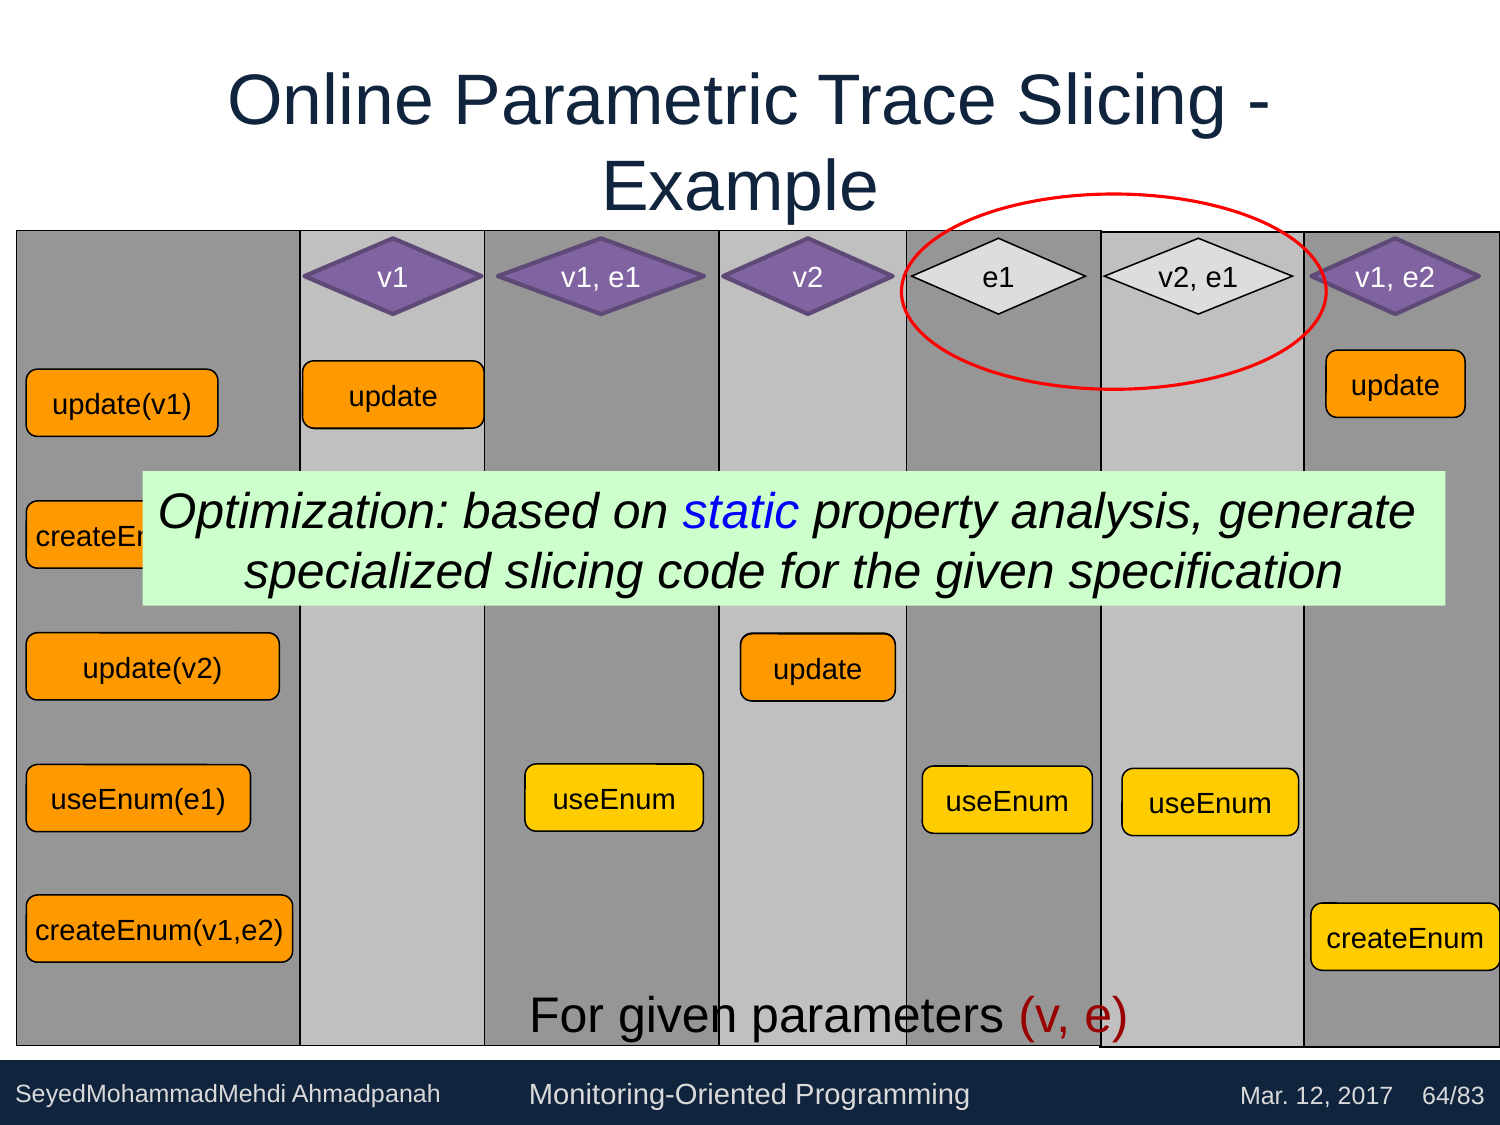

# Online Parametric Trace Slicing - Example

v1
v1, e1
v2
e1
v2, e1
v1, e2
update
update
update
update(v1)
Optimization: based on static property analysis, generate
specialized slicing code for the given specification
createEnum
createEnum(v1,e1)
update(v2)
update
update
useEnum
useEnum(e1)
useEnum
useEnum
createEnum(v1,e2)
createEnum
For given parameters (v, e)